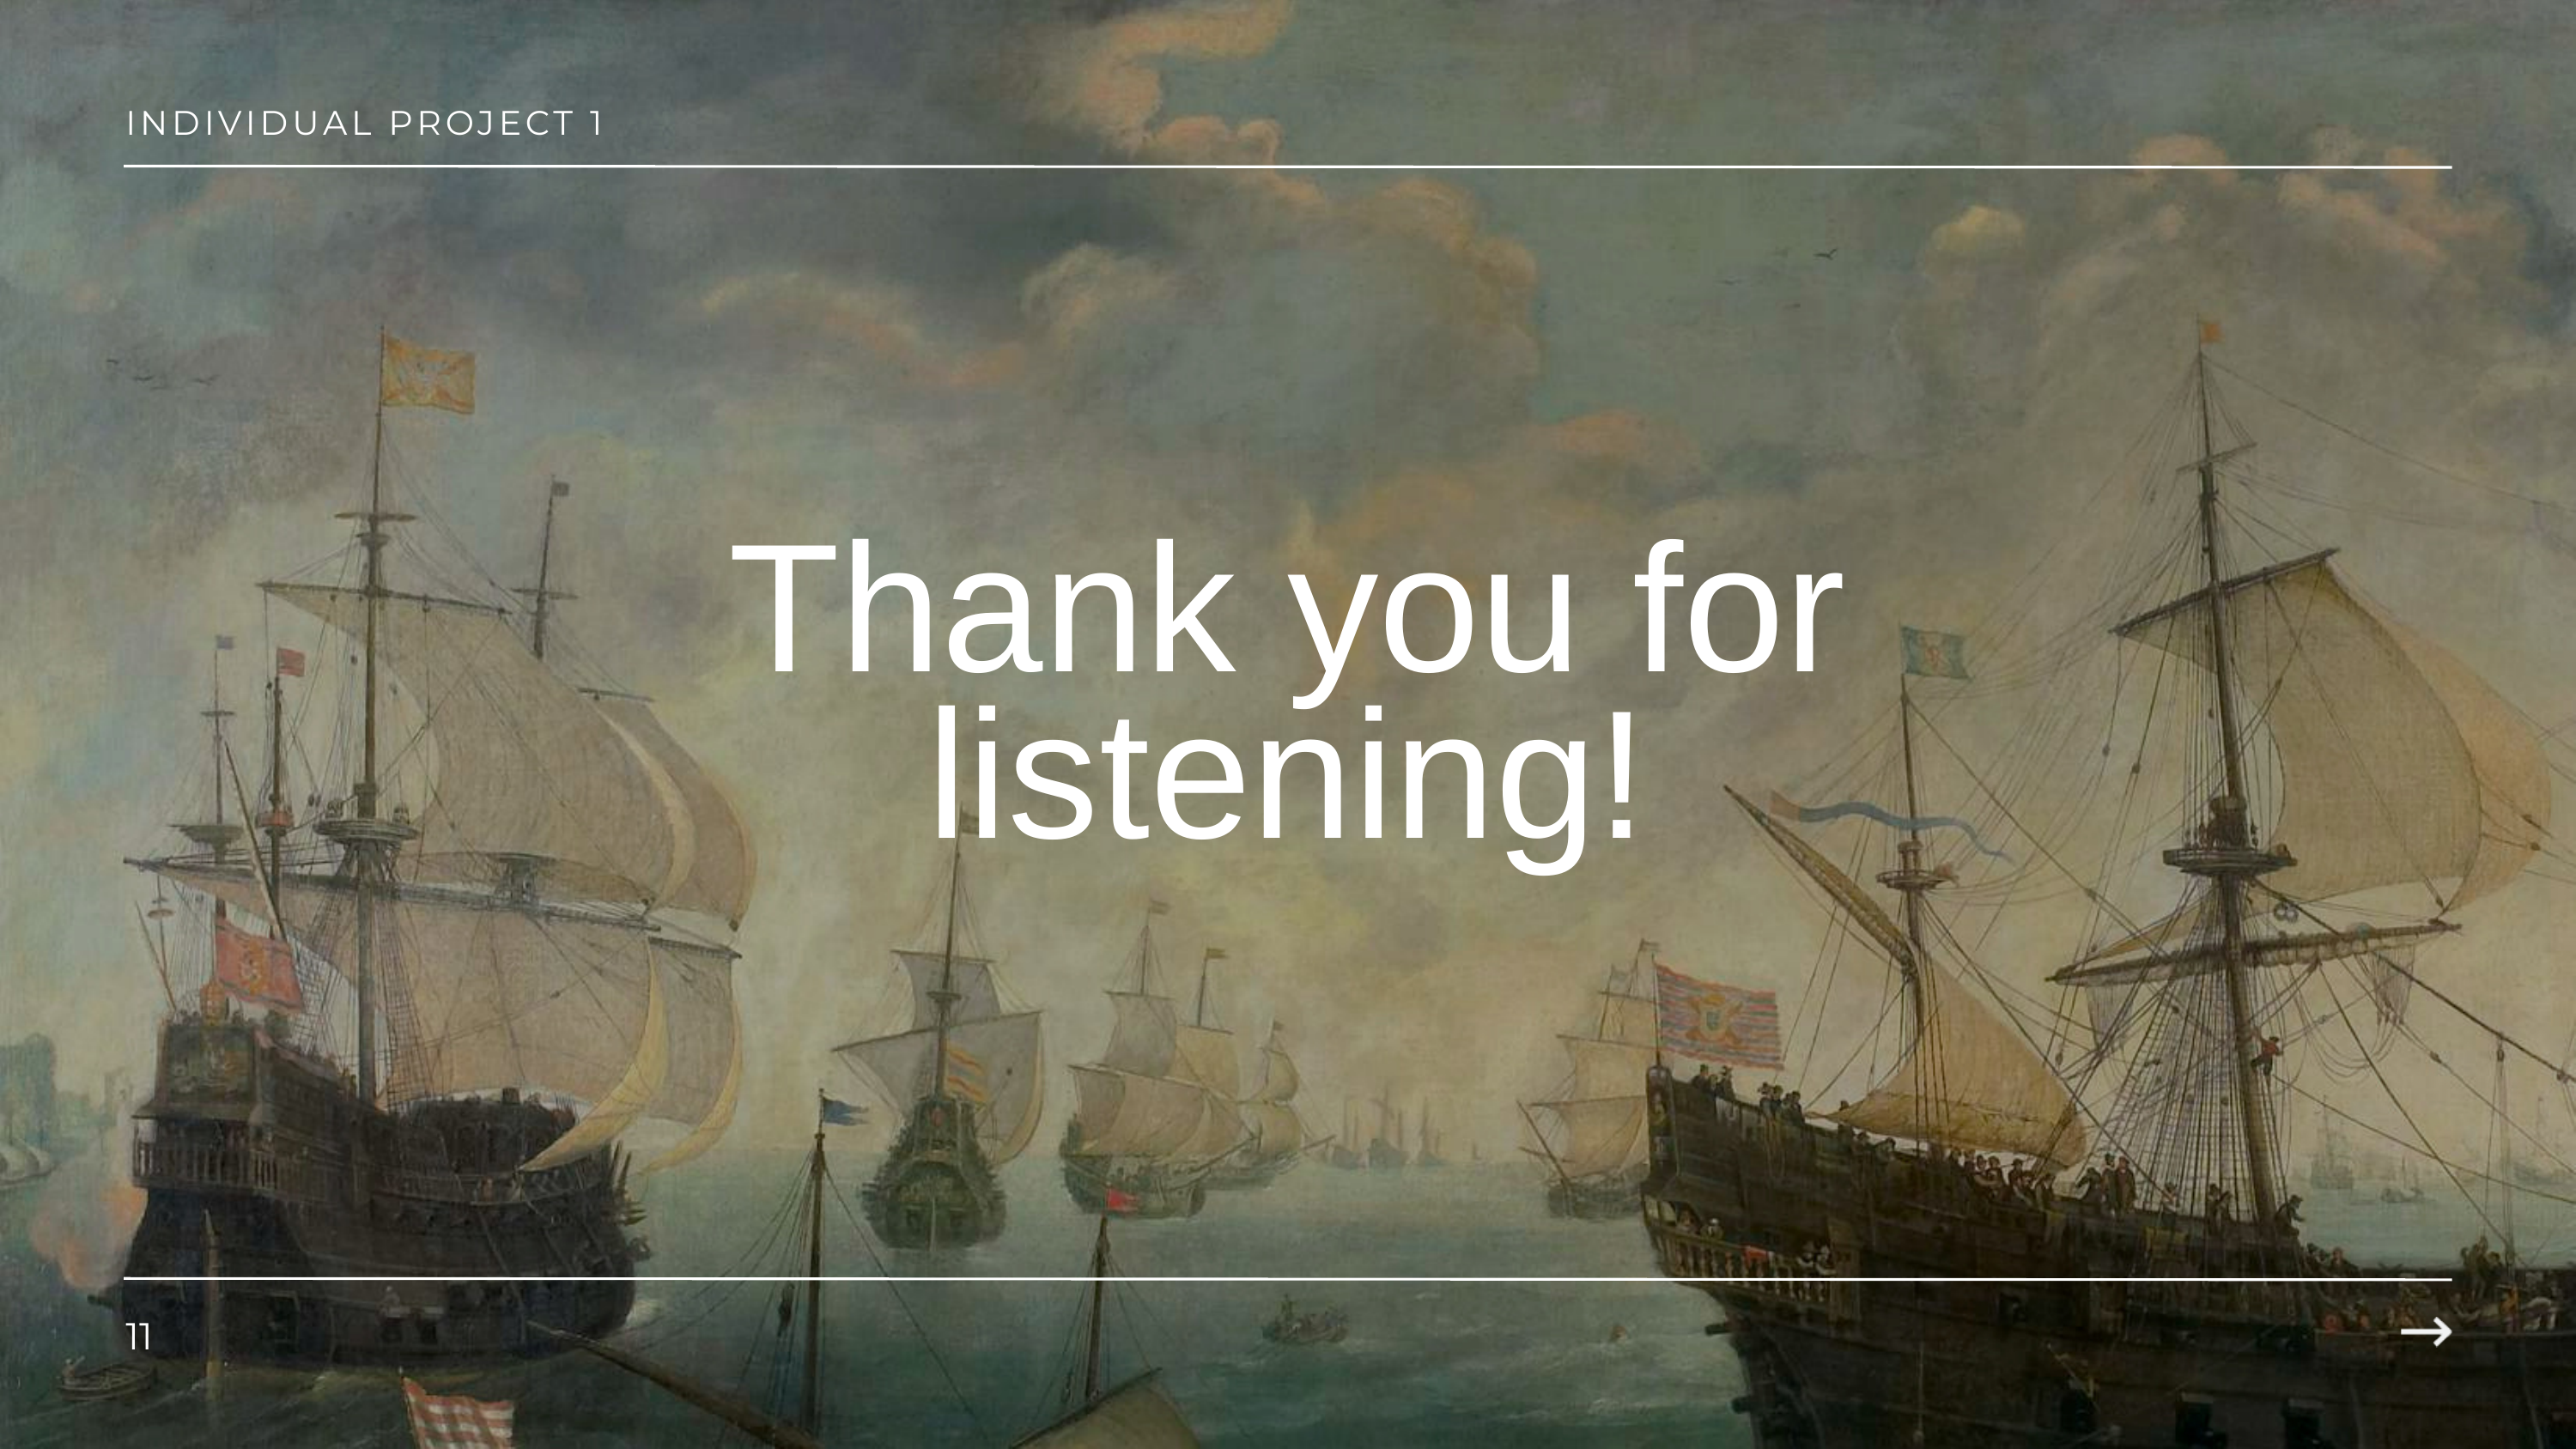

INDIVIDUAL PROJECT 1

Thank you for listening!

11